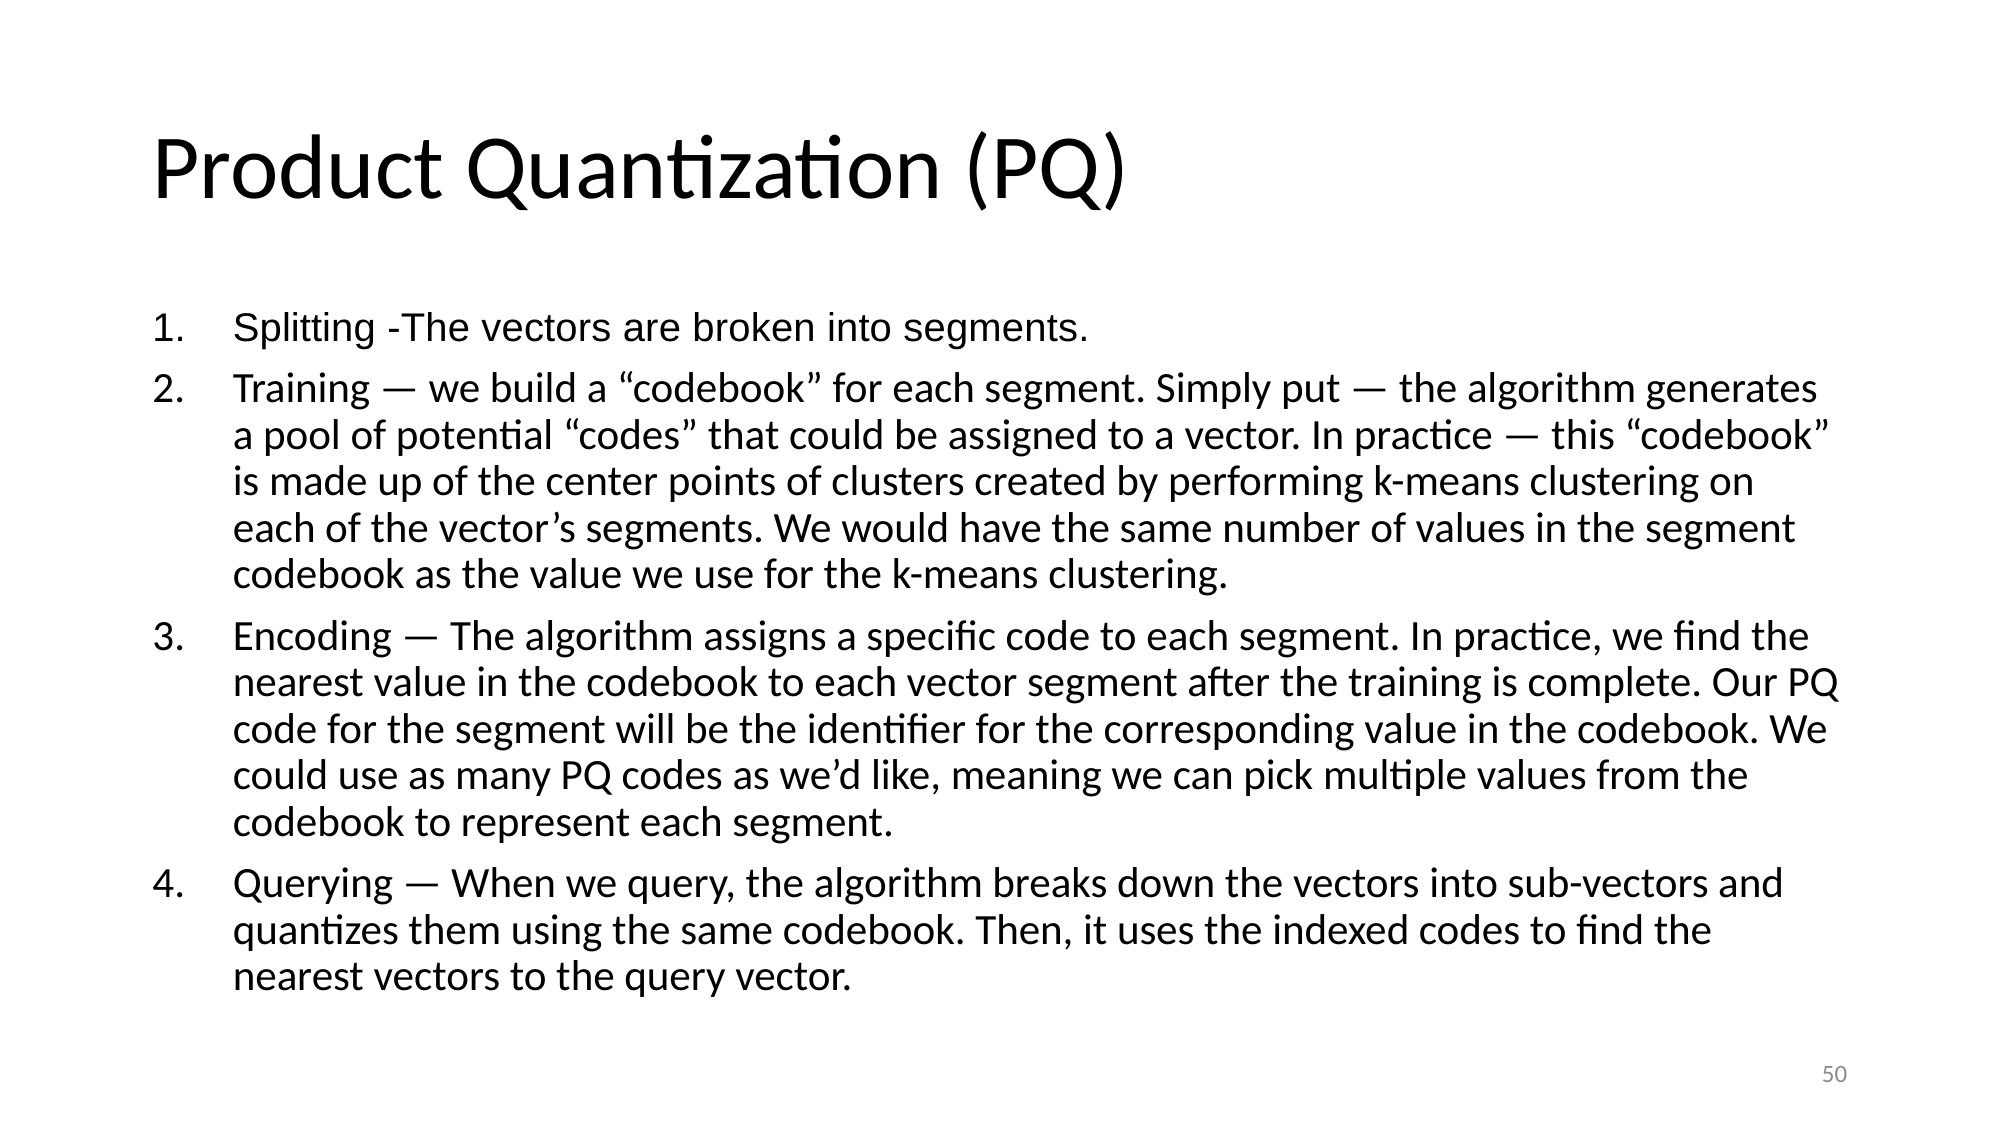

# Product Quantization (PQ)
Splitting -The vectors are broken into segments.
Training — we build a “codebook” for each segment. Simply put — the algorithm generates a pool of potential “codes” that could be assigned to a vector. In practice — this “codebook” is made up of the center points of clusters created by performing k-means clustering on each of the vector’s segments. We would have the same number of values in the segment codebook as the value we use for the k-means clustering.
Encoding — The algorithm assigns a specific code to each segment. In practice, we find the nearest value in the codebook to each vector segment after the training is complete. Our PQ code for the segment will be the identifier for the corresponding value in the codebook. We could use as many PQ codes as we’d like, meaning we can pick multiple values from the codebook to represent each segment.
Querying — When we query, the algorithm breaks down the vectors into sub-vectors and quantizes them using the same codebook. Then, it uses the indexed codes to find the nearest vectors to the query vector.
50